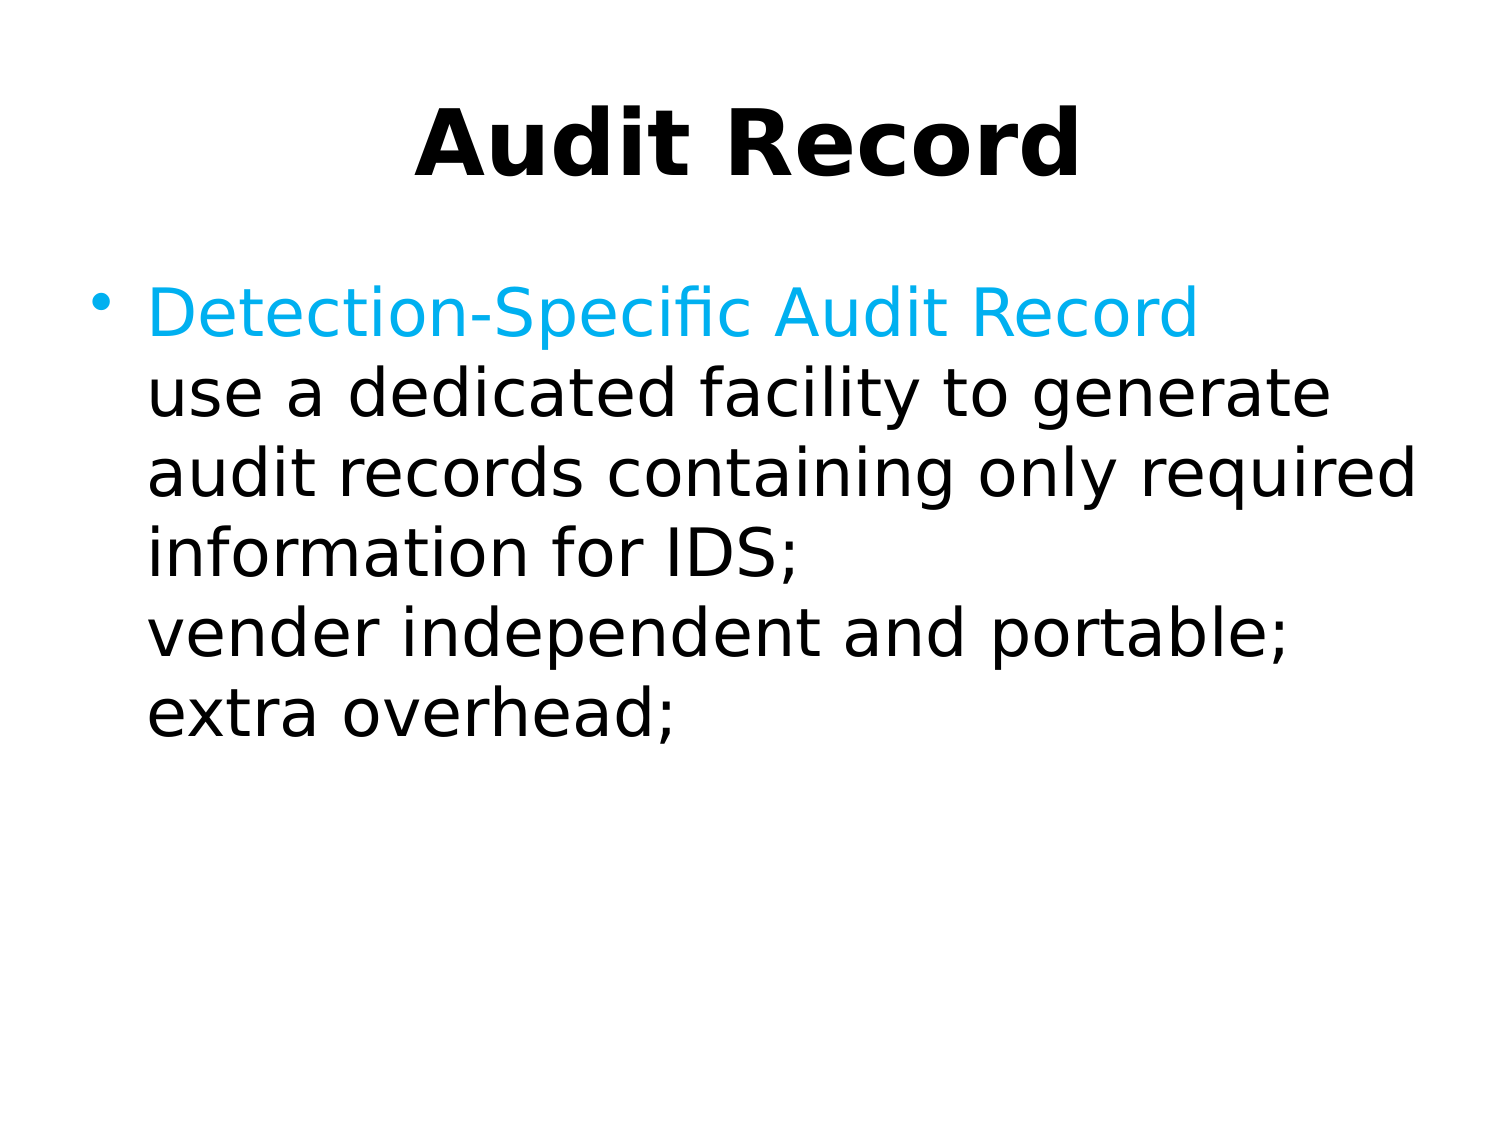

# Audit Record
Detection-Specific Audit Record         use a dedicated facility to generate audit records containing only required information for IDS;                           vender independent and portable;    extra overhead;